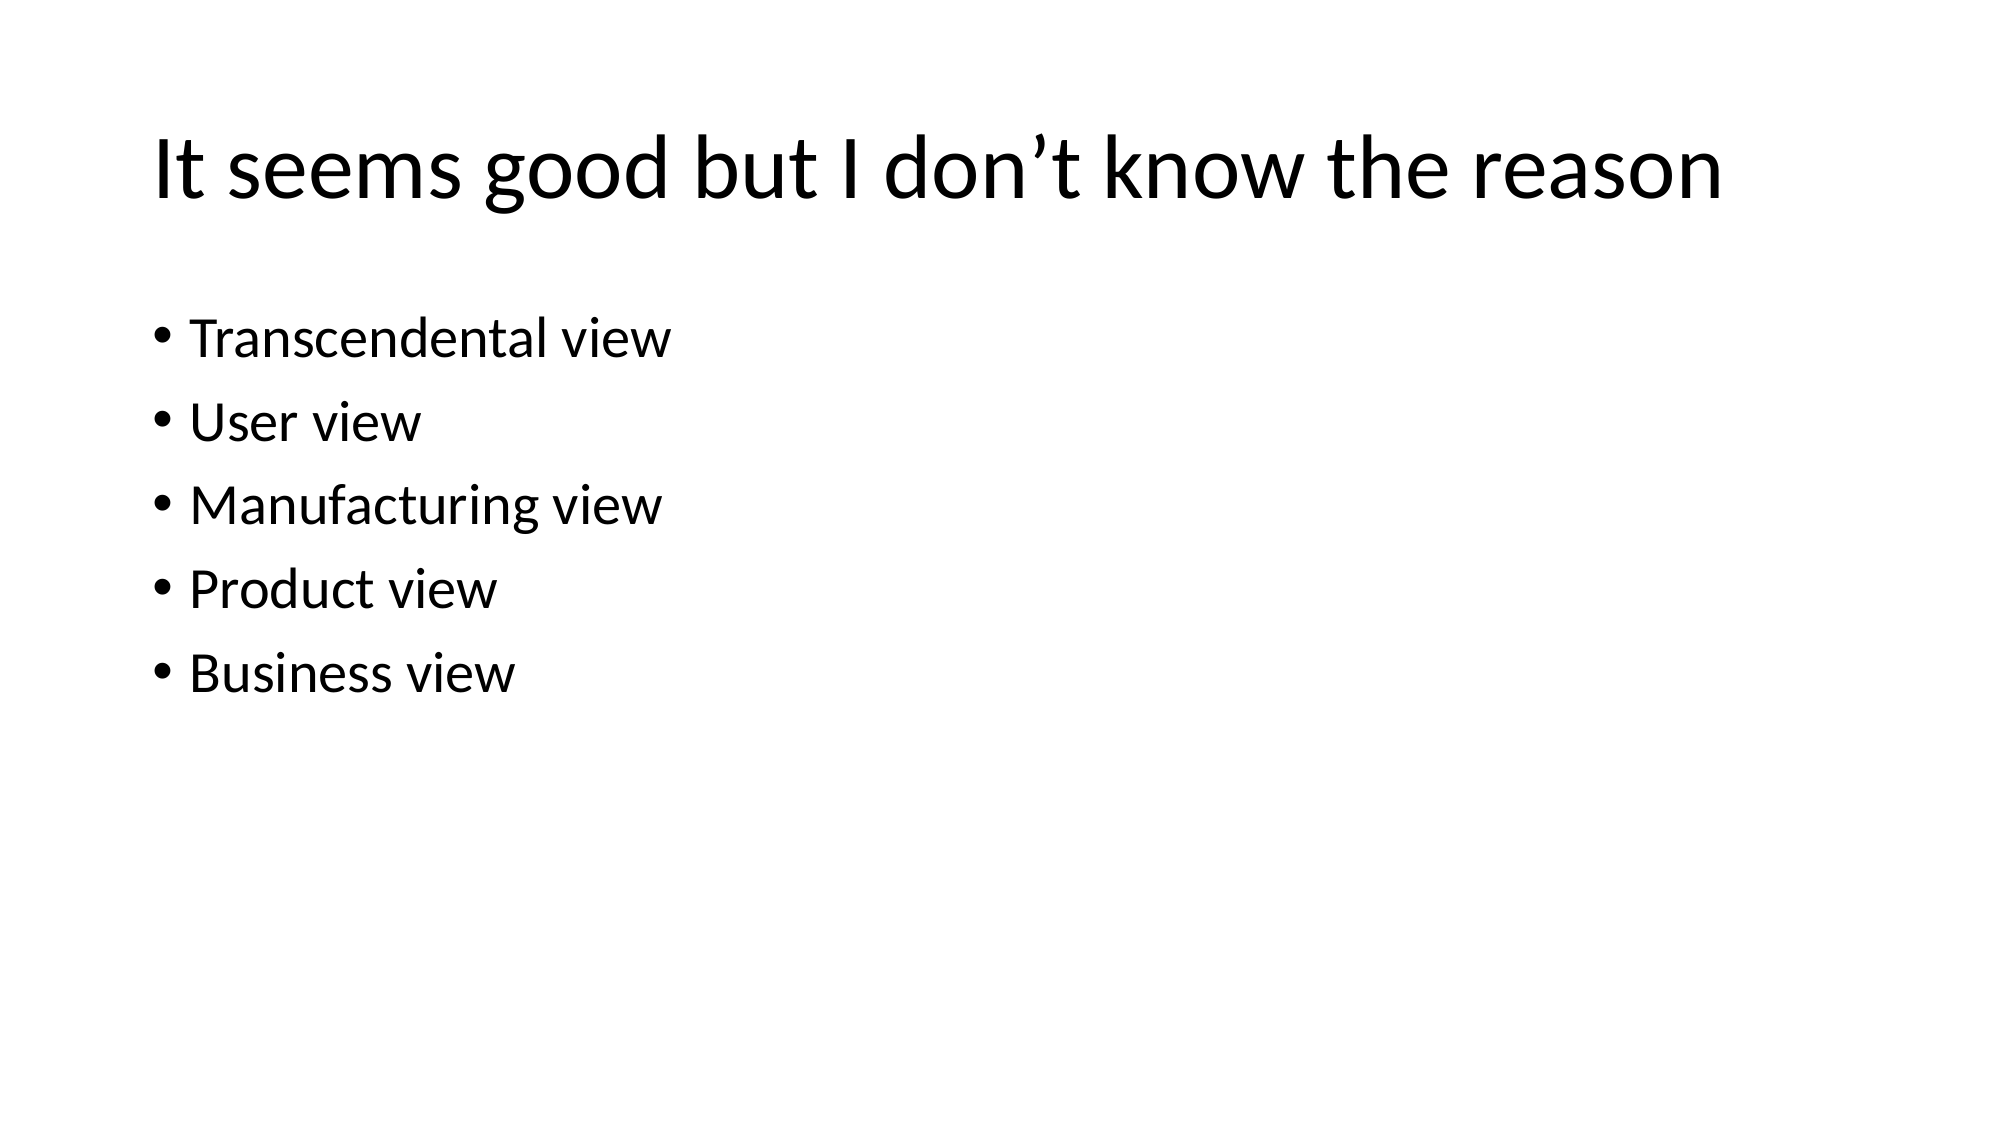

# It seems good but I don’t know the reason
Transcendental view
User view
Manufacturing view
Product view
Business view